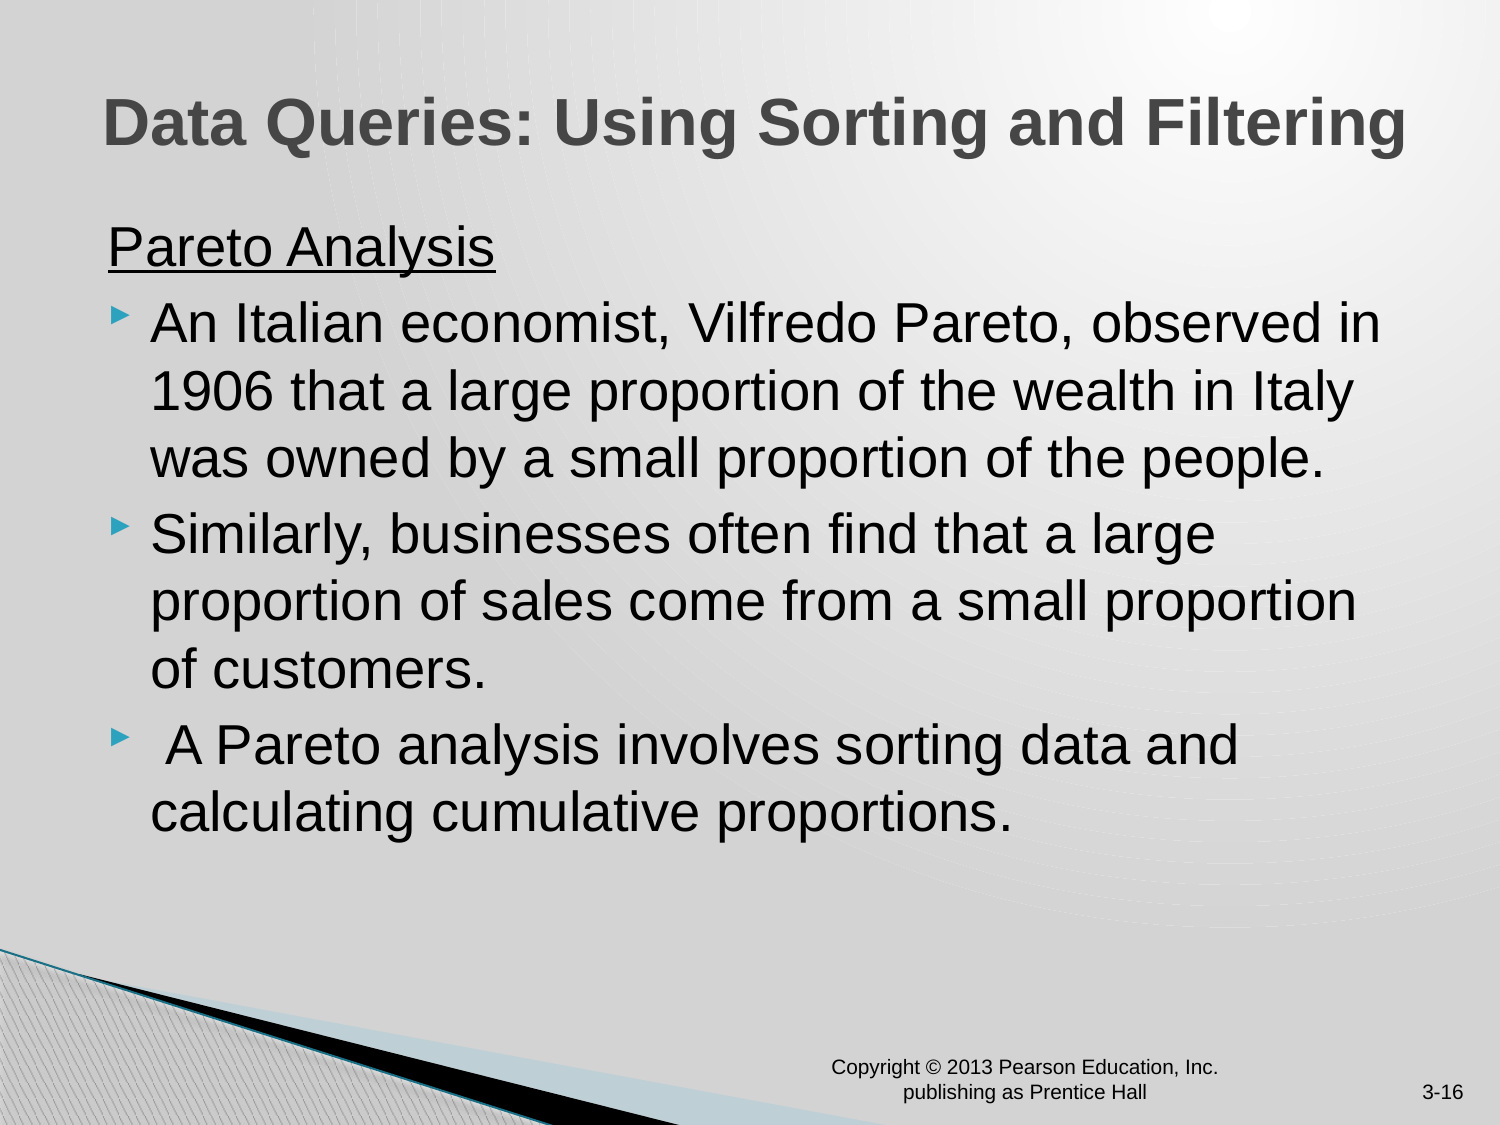

# Data Queries: Using Sorting and Filtering
Pareto Analysis
An Italian economist, Vilfredo Pareto, observed in 1906 that a large proportion of the wealth in Italy was owned by a small proportion of the people.
Similarly, businesses often find that a large proportion of sales come from a small proportion of customers.
 A Pareto analysis involves sorting data and calculating cumulative proportions.

Copyright © 2013 Pearson Education, Inc. publishing as Prentice Hall
3-16